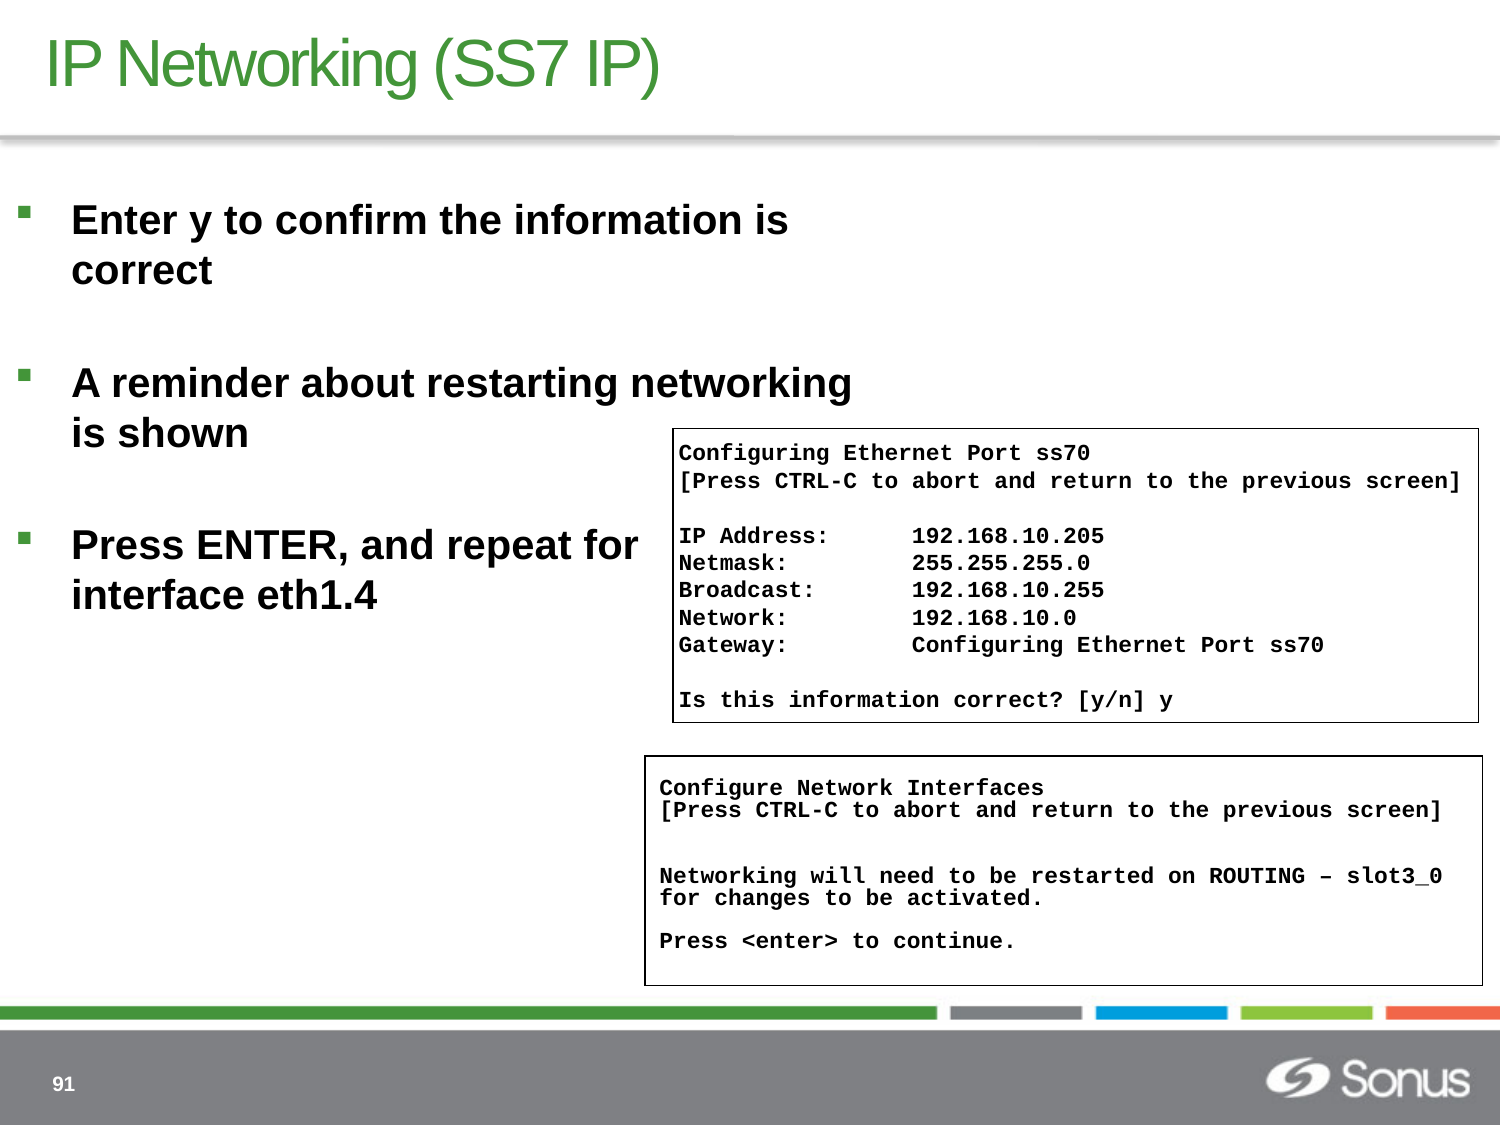

# IP Networking (SS7 IP)
Enter y to confirm the information is correct
A reminder about restarting networking is shown
Press ENTER, and repeat for
interface eth1.4

Configuring Ethernet Port ss70
[Press CTRL-C to abort and return to the previous screen]

IP Address:      192.168.10.205
Netmask:         255.255.255.0
Broadcast:       192.168.10.255
Network:         192.168.10.0
Gateway:         Configuring Ethernet Port ss70

Is this information correct? [y/n] y

Configure Network Interfaces
[Press CTRL-C to abort and return to the previous screen]

Networking will need to be restarted on ROUTING – slot3_0
for changes to be activated.

Press <enter> to continue.